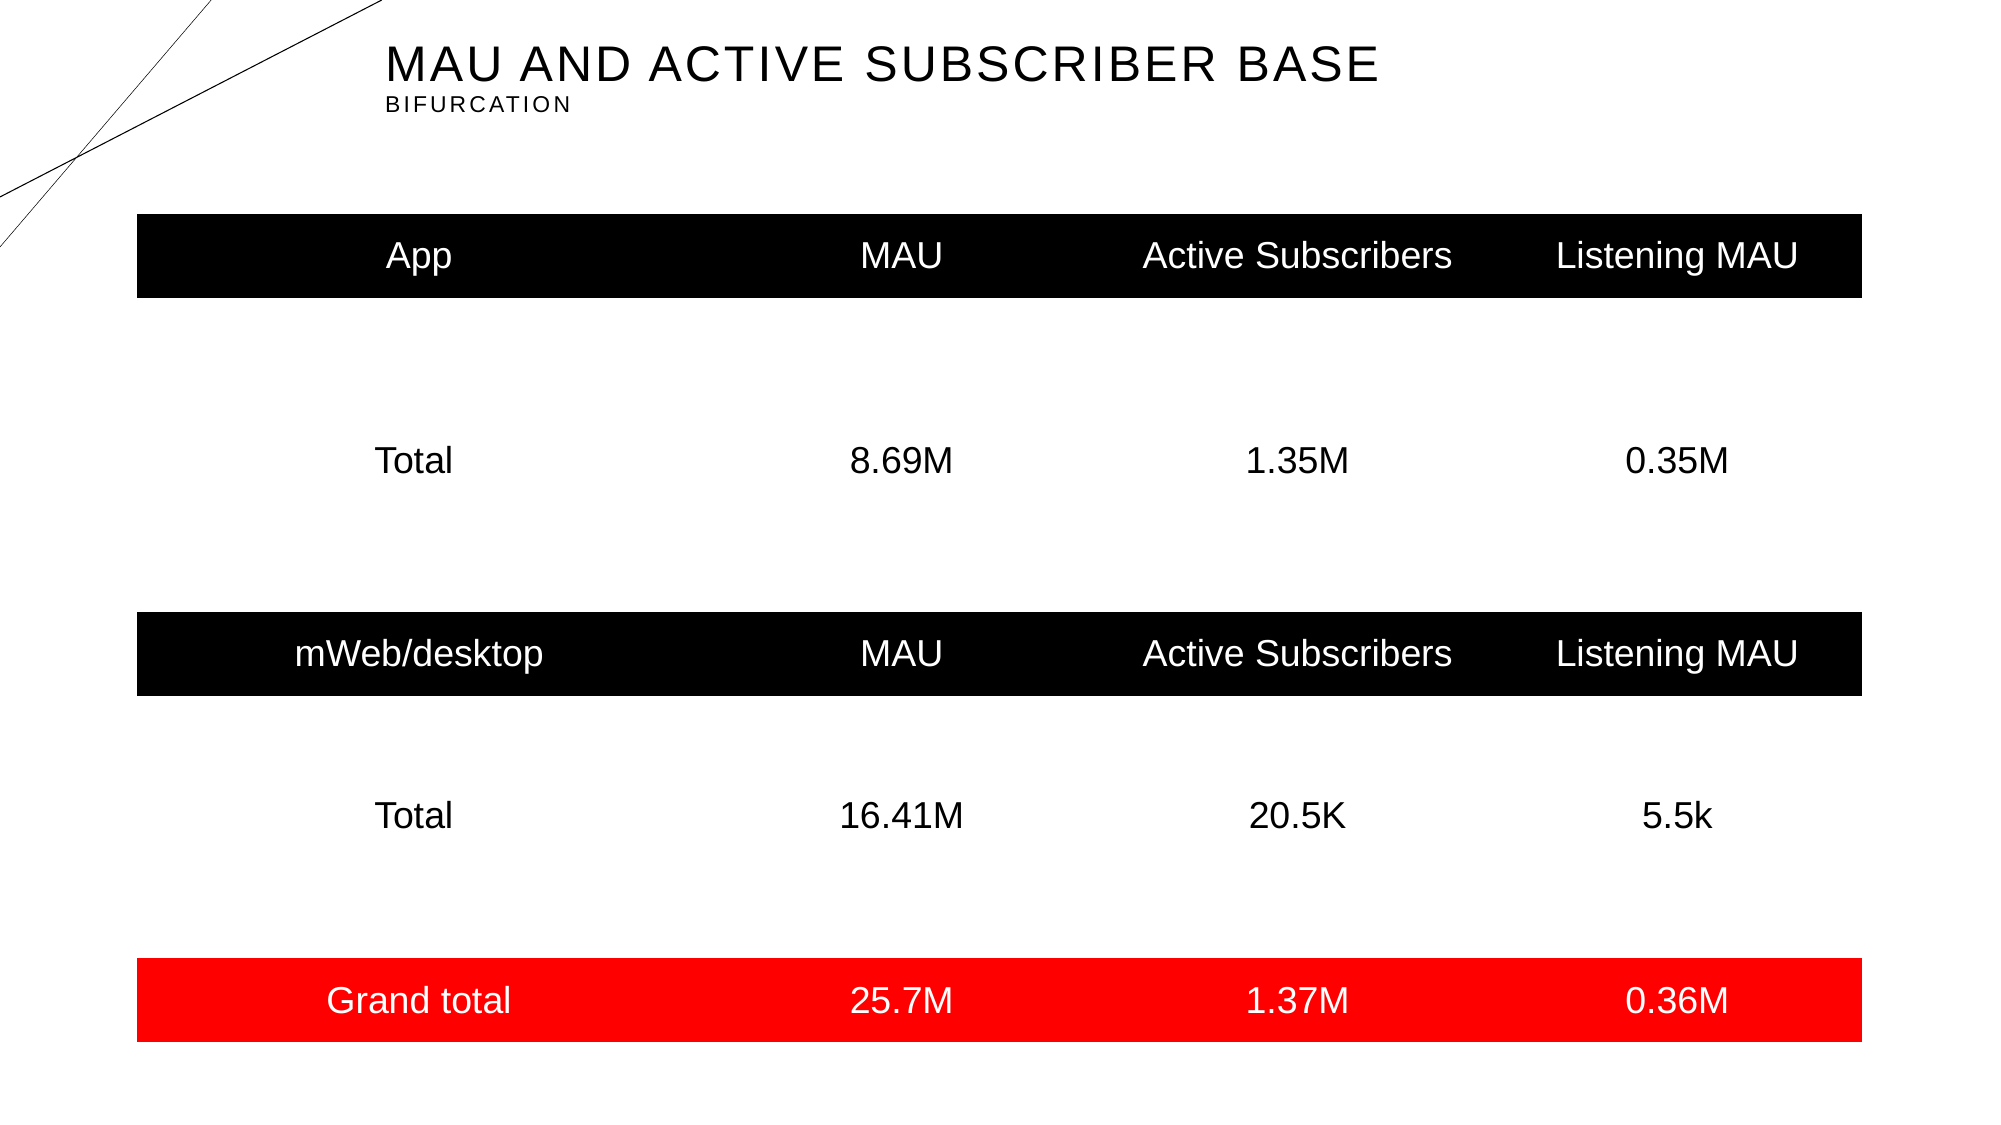

# mAU and active subscriber base Bifurcation
| App | MAU | Active Subscribers | Listening MAU |
| --- | --- | --- | --- |
| Total | 8.69M | 1.35M | 0.35M |
| Total | 16.41M | 20.5K | 5.5k |
| mWeb/desktop | MAU | Active Subscribers | Listening MAU |
| --- | --- | --- | --- |
| Grand total | 25.7M | 1.37M | 0.36M |
| --- | --- | --- | --- |